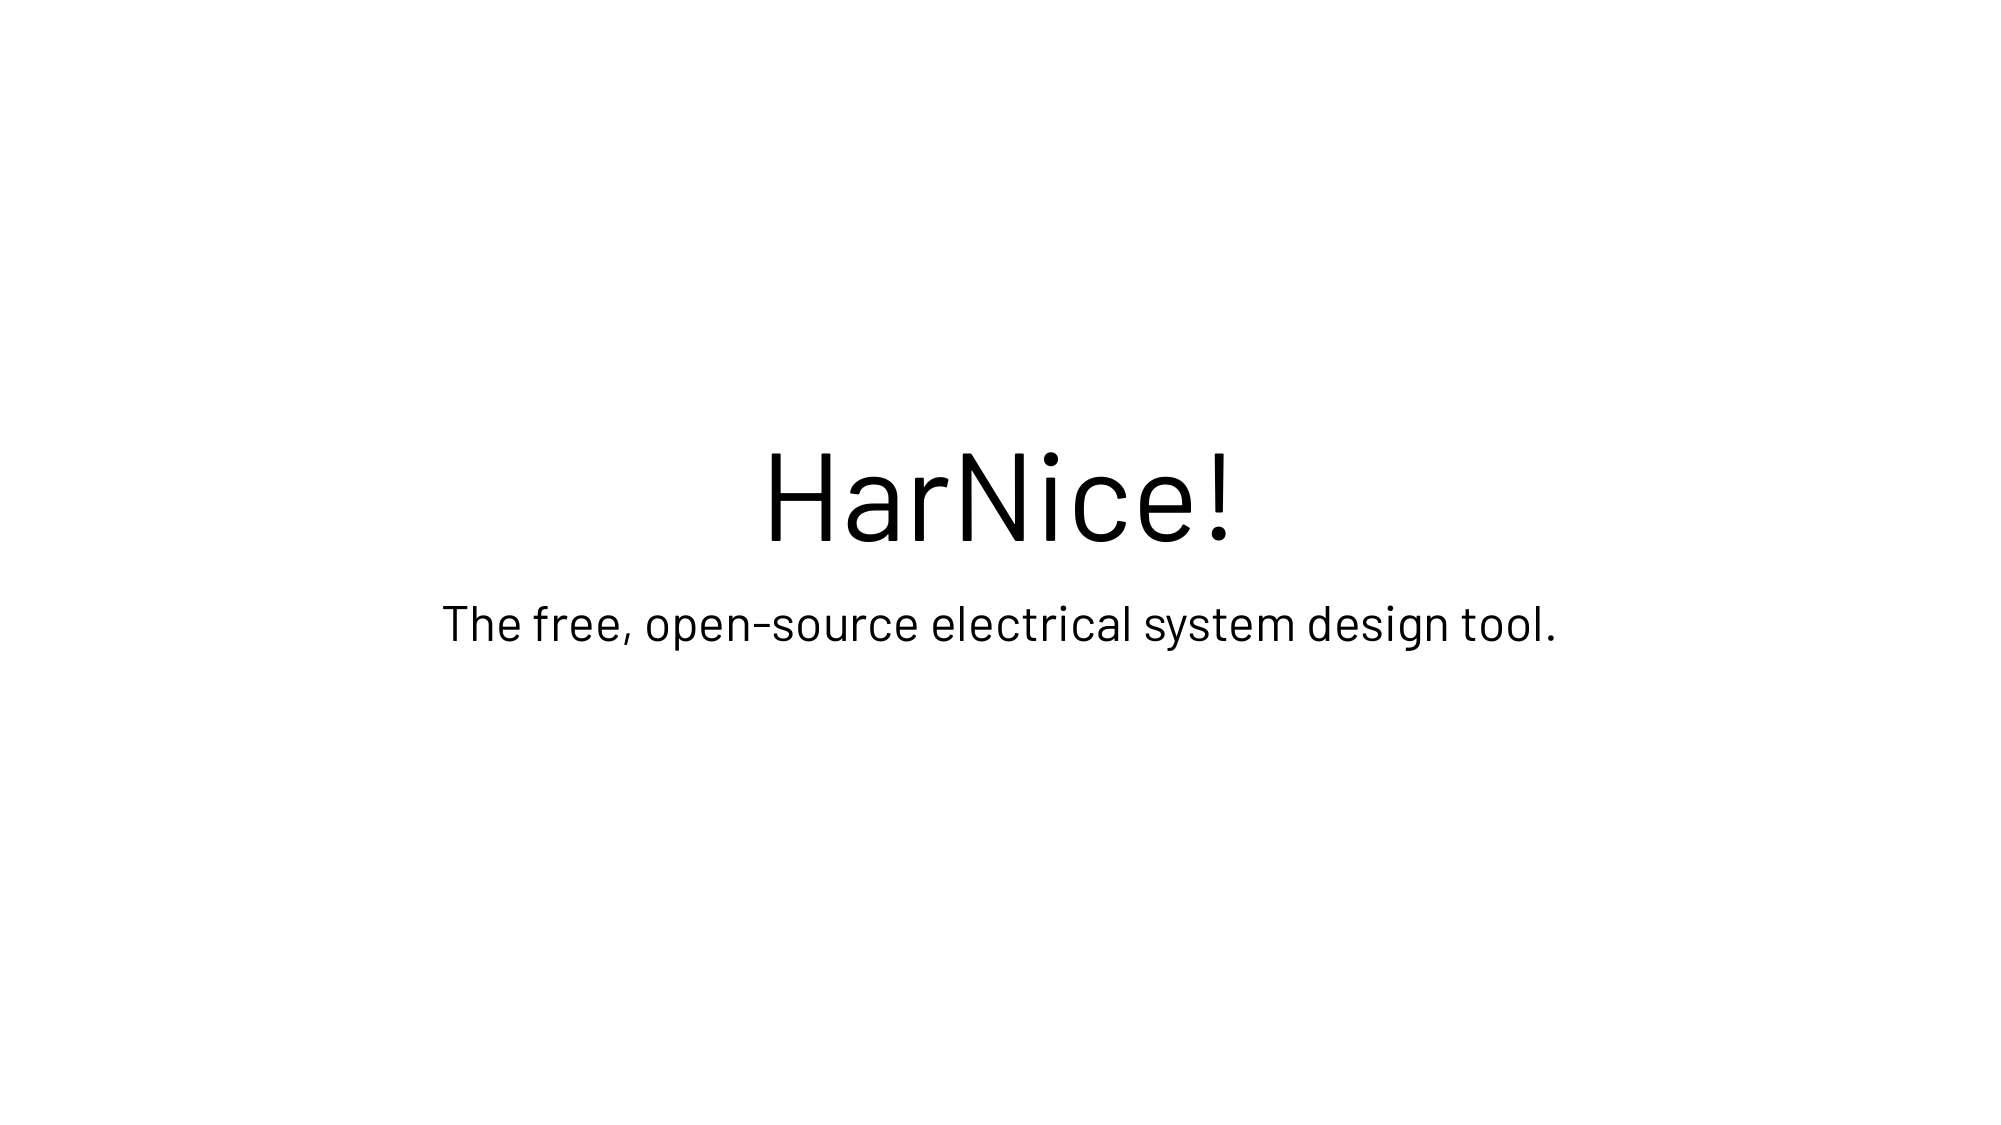

# HarNice!
The free, open-source electrical system design tool.